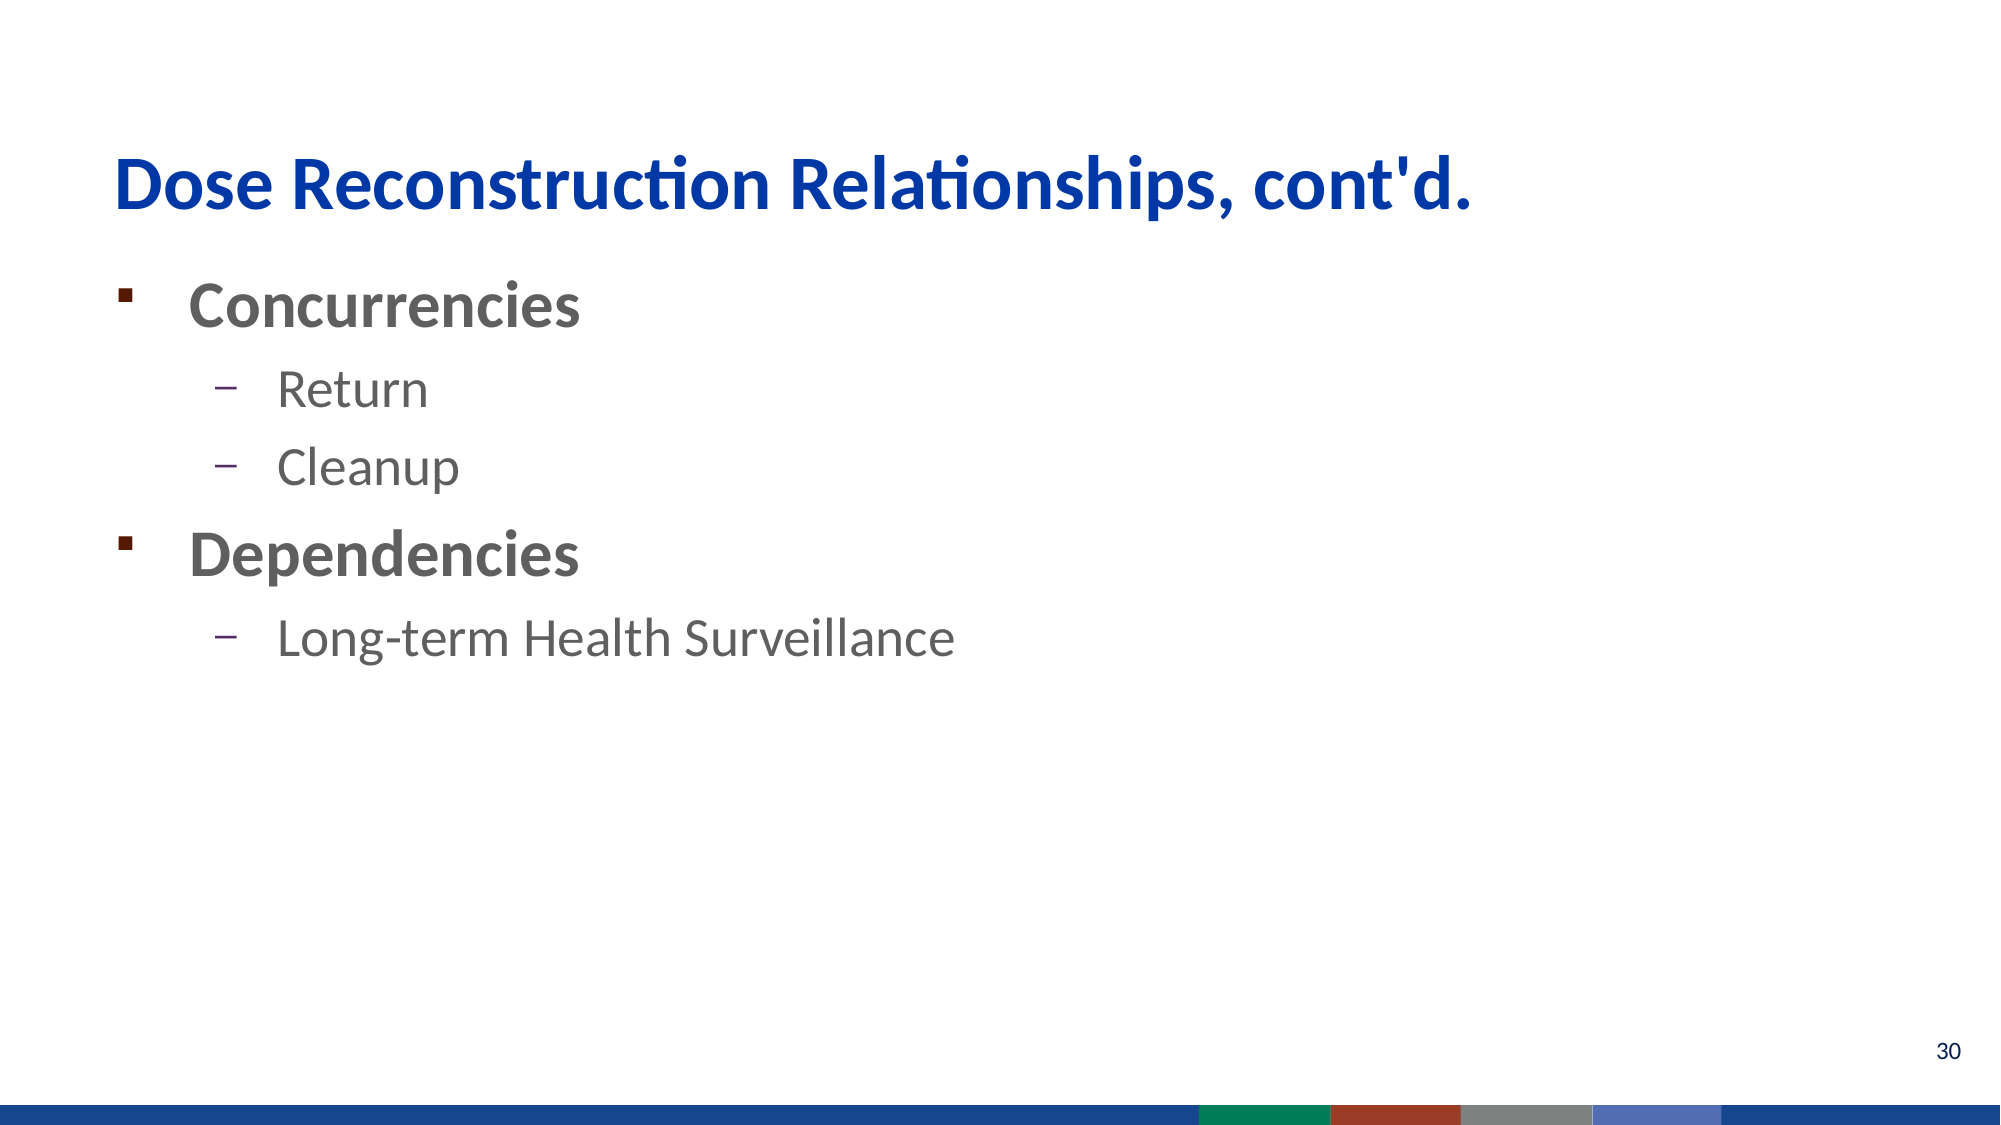

# Dose Reconstruction Relationships, cont'd.
Concurrencies
Return
Cleanup
Dependencies
Long-term Health Surveillance

30